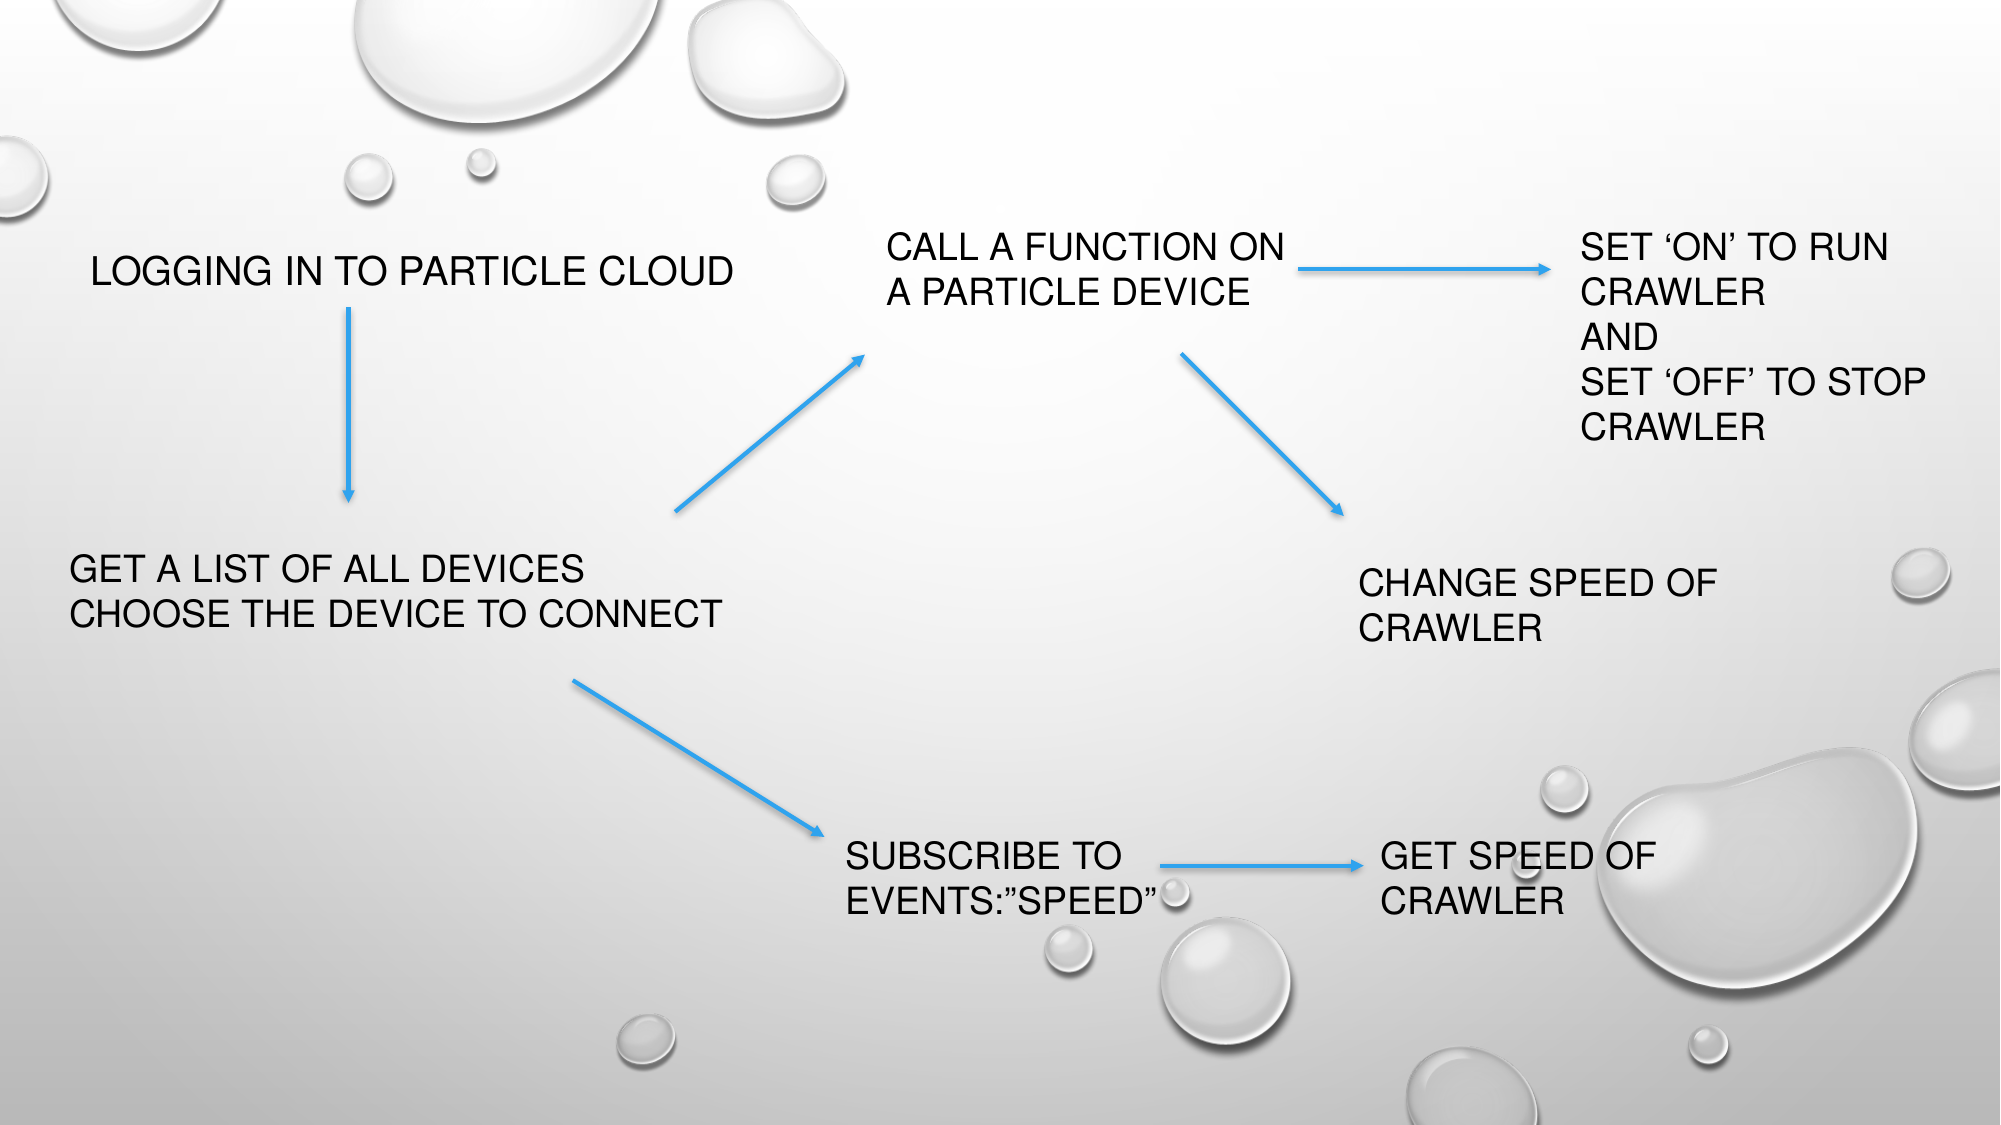

CALL A FUNCTION ON A PARTICLE DEVICE
SET ‘ON’ TO RUN CRAWLER
AND
SET ‘OFF’ TO STOP CRAWLER
LOGGING IN TO PARTICLE CLOUD

GET A LIST OF ALL DEVICES
CHOOSE THE DEVICE TO CONNECT
CHANGE SPEED OF CRAWLER

SUBSCRIBE TO EVENTS:”SPEED”
GET SPEED OF CRAWLER